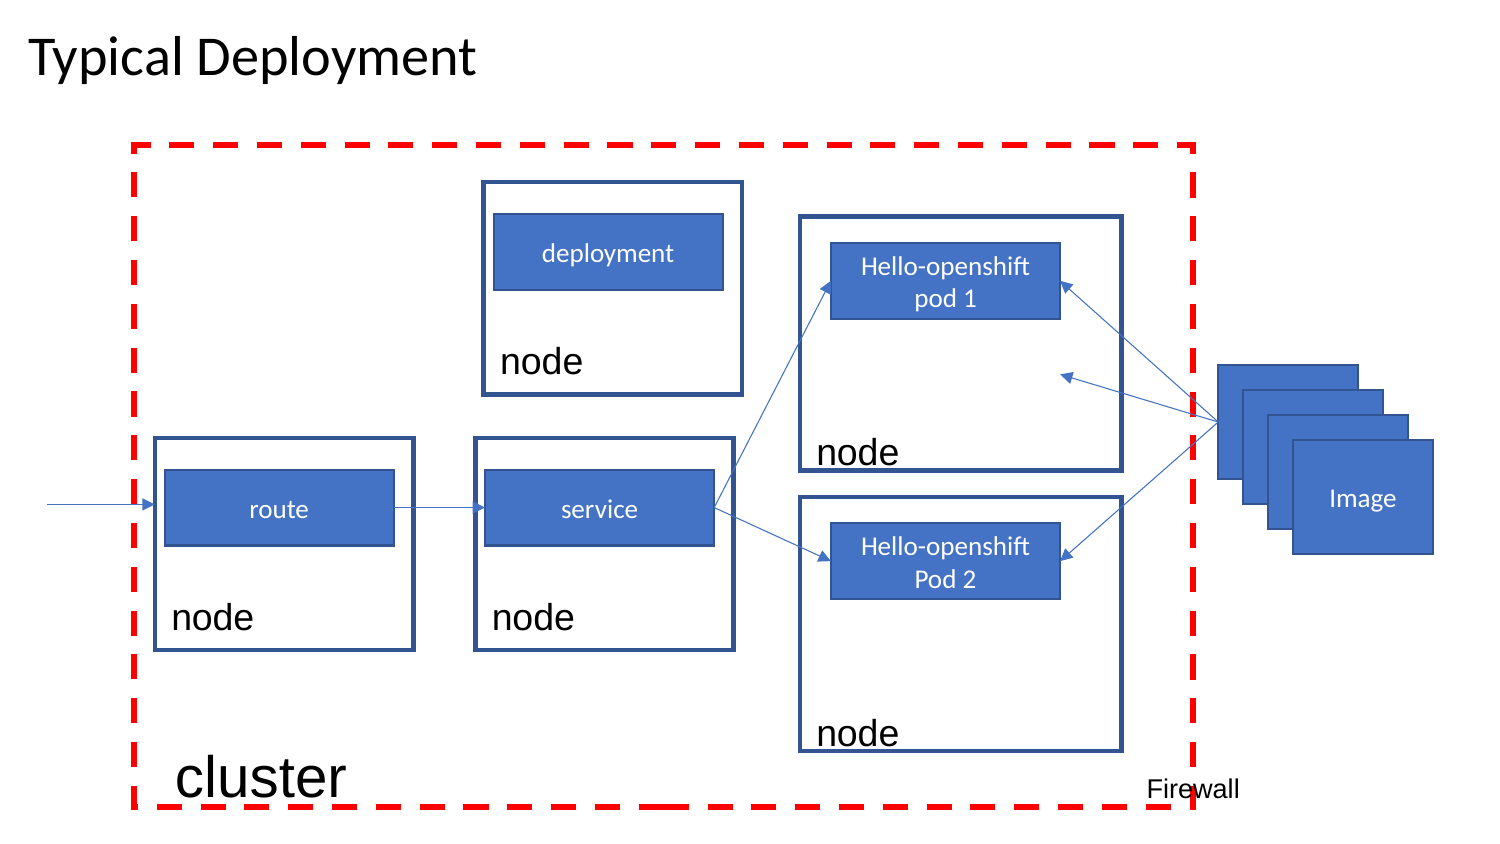

# Typical Deployment

deployment

Hello-openshift
pod 1
node
Image
Image
Image
Image
node

route
service

Hello-openshift
Pod 2
node
node
node
cluster
Firewall